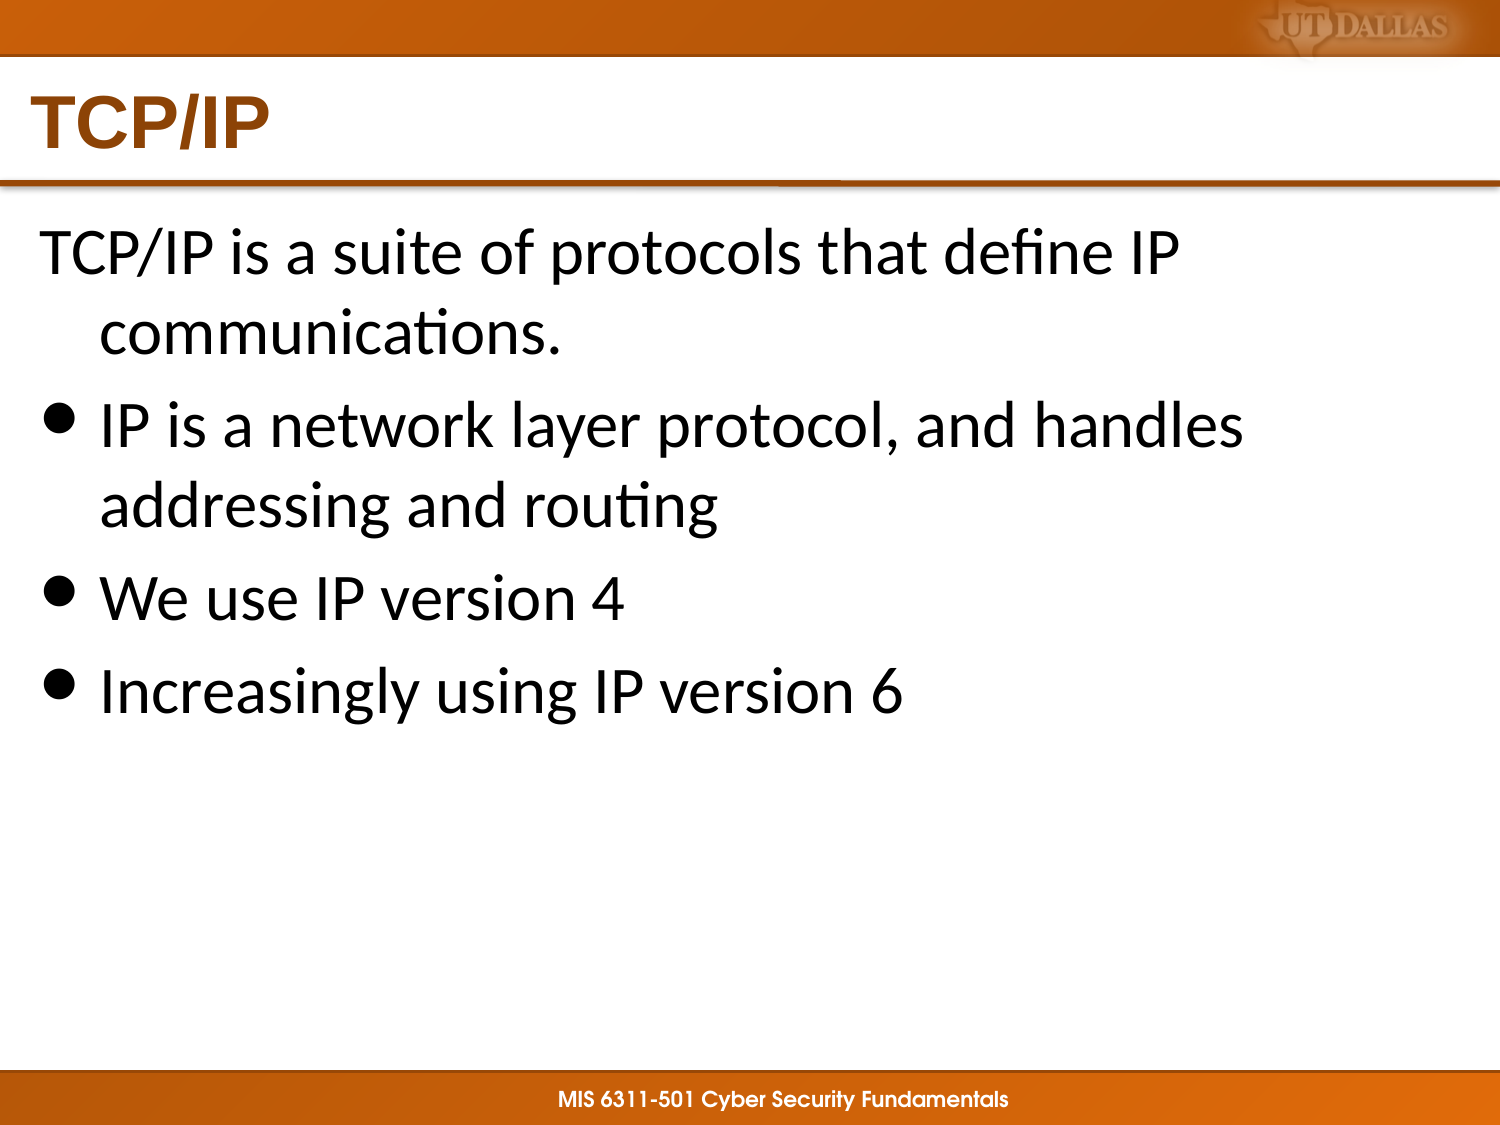

# TCP/IP
TCP/IP is a suite of protocols that define IP communications.
IP is a network layer protocol, and handles addressing and routing
We use IP version 4
Increasingly using IP version 6